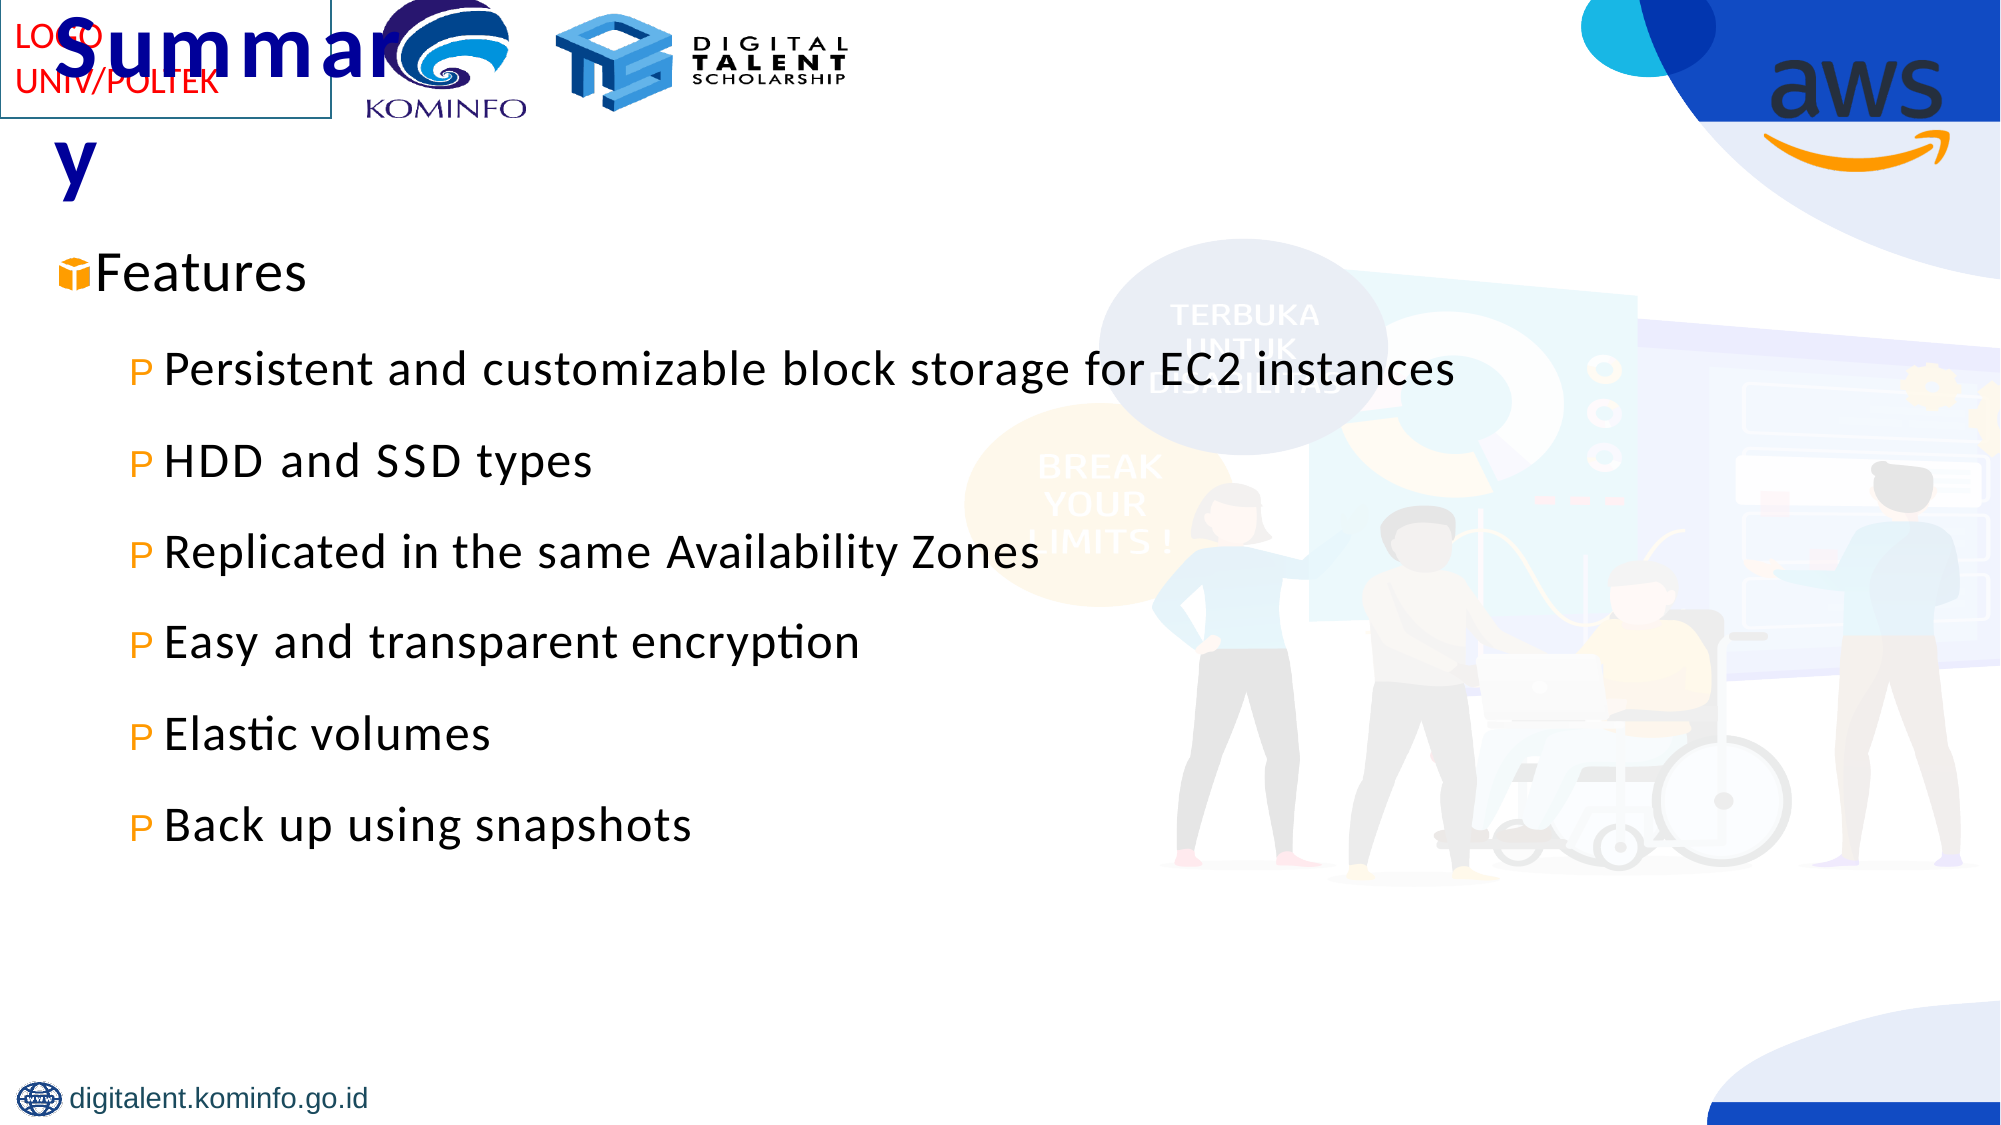

# Summary

Features
P Persistent and customizable block storage for EC2 instances
P HDD and SSD types
P Replicated in the same Availability Zones
P Easy and transparent encryption
P Elastic volumes
P Back up using snapshots